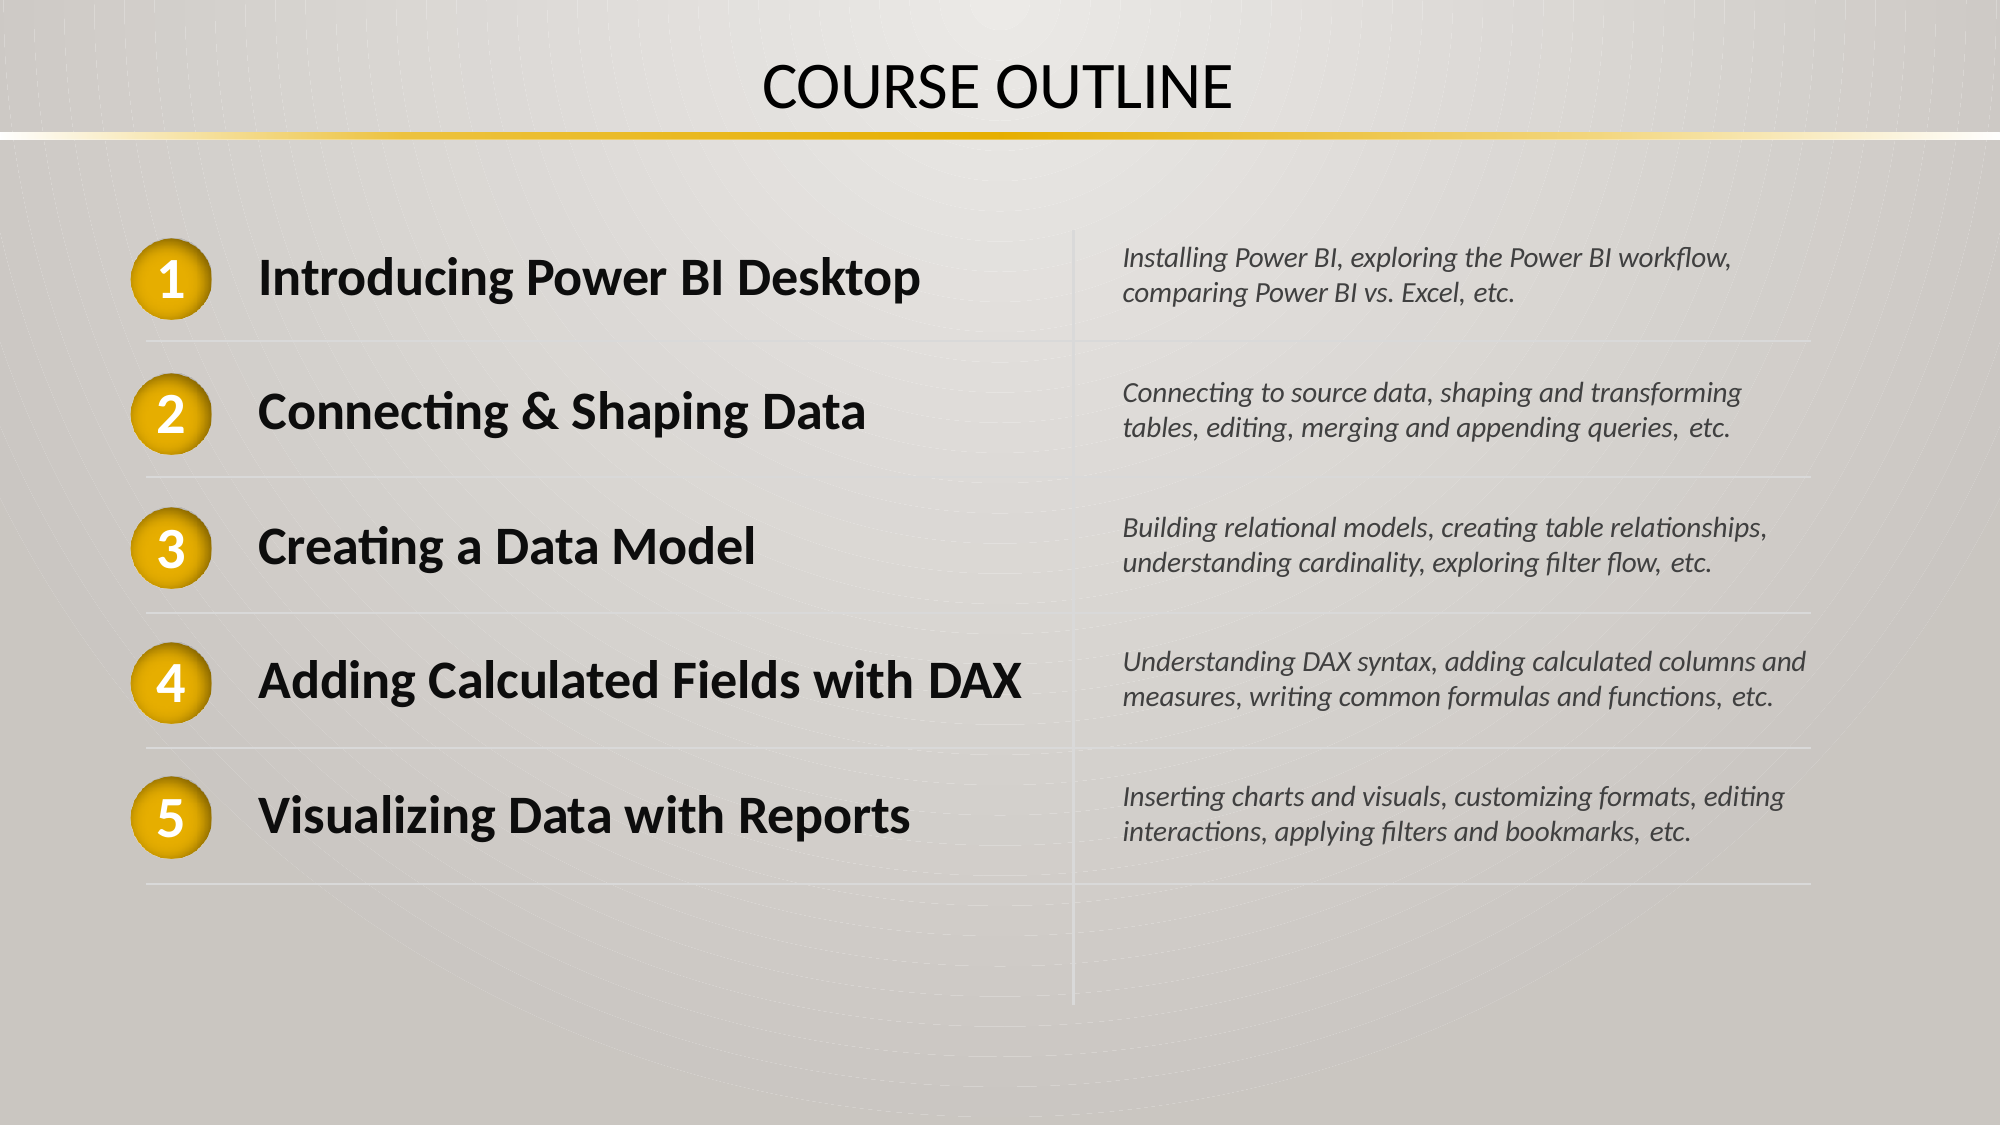

# COURSE OUTLINE

Installing Power BI, exploring the Power BI workflow,  comparing Power BI vs. Excel, etc.
1

Introducing Power BI Desktop
Connecting to source data, shaping and transforming  tables, editing, merging and appending queries, etc.
2

Connecting & Shaping Data
Building relational models, creating table relationships,  understanding cardinality, exploring filter flow, etc.
3

Creating a Data Model
Understanding DAX syntax, adding calculated columns and  measures, writing common formulas and functions, etc.

4
Adding Calculated Fields with DAX
Inserting charts and visuals, customizing formats, editing  interactions, applying filters and bookmarks, etc.

5
Visualizing Data with Reports